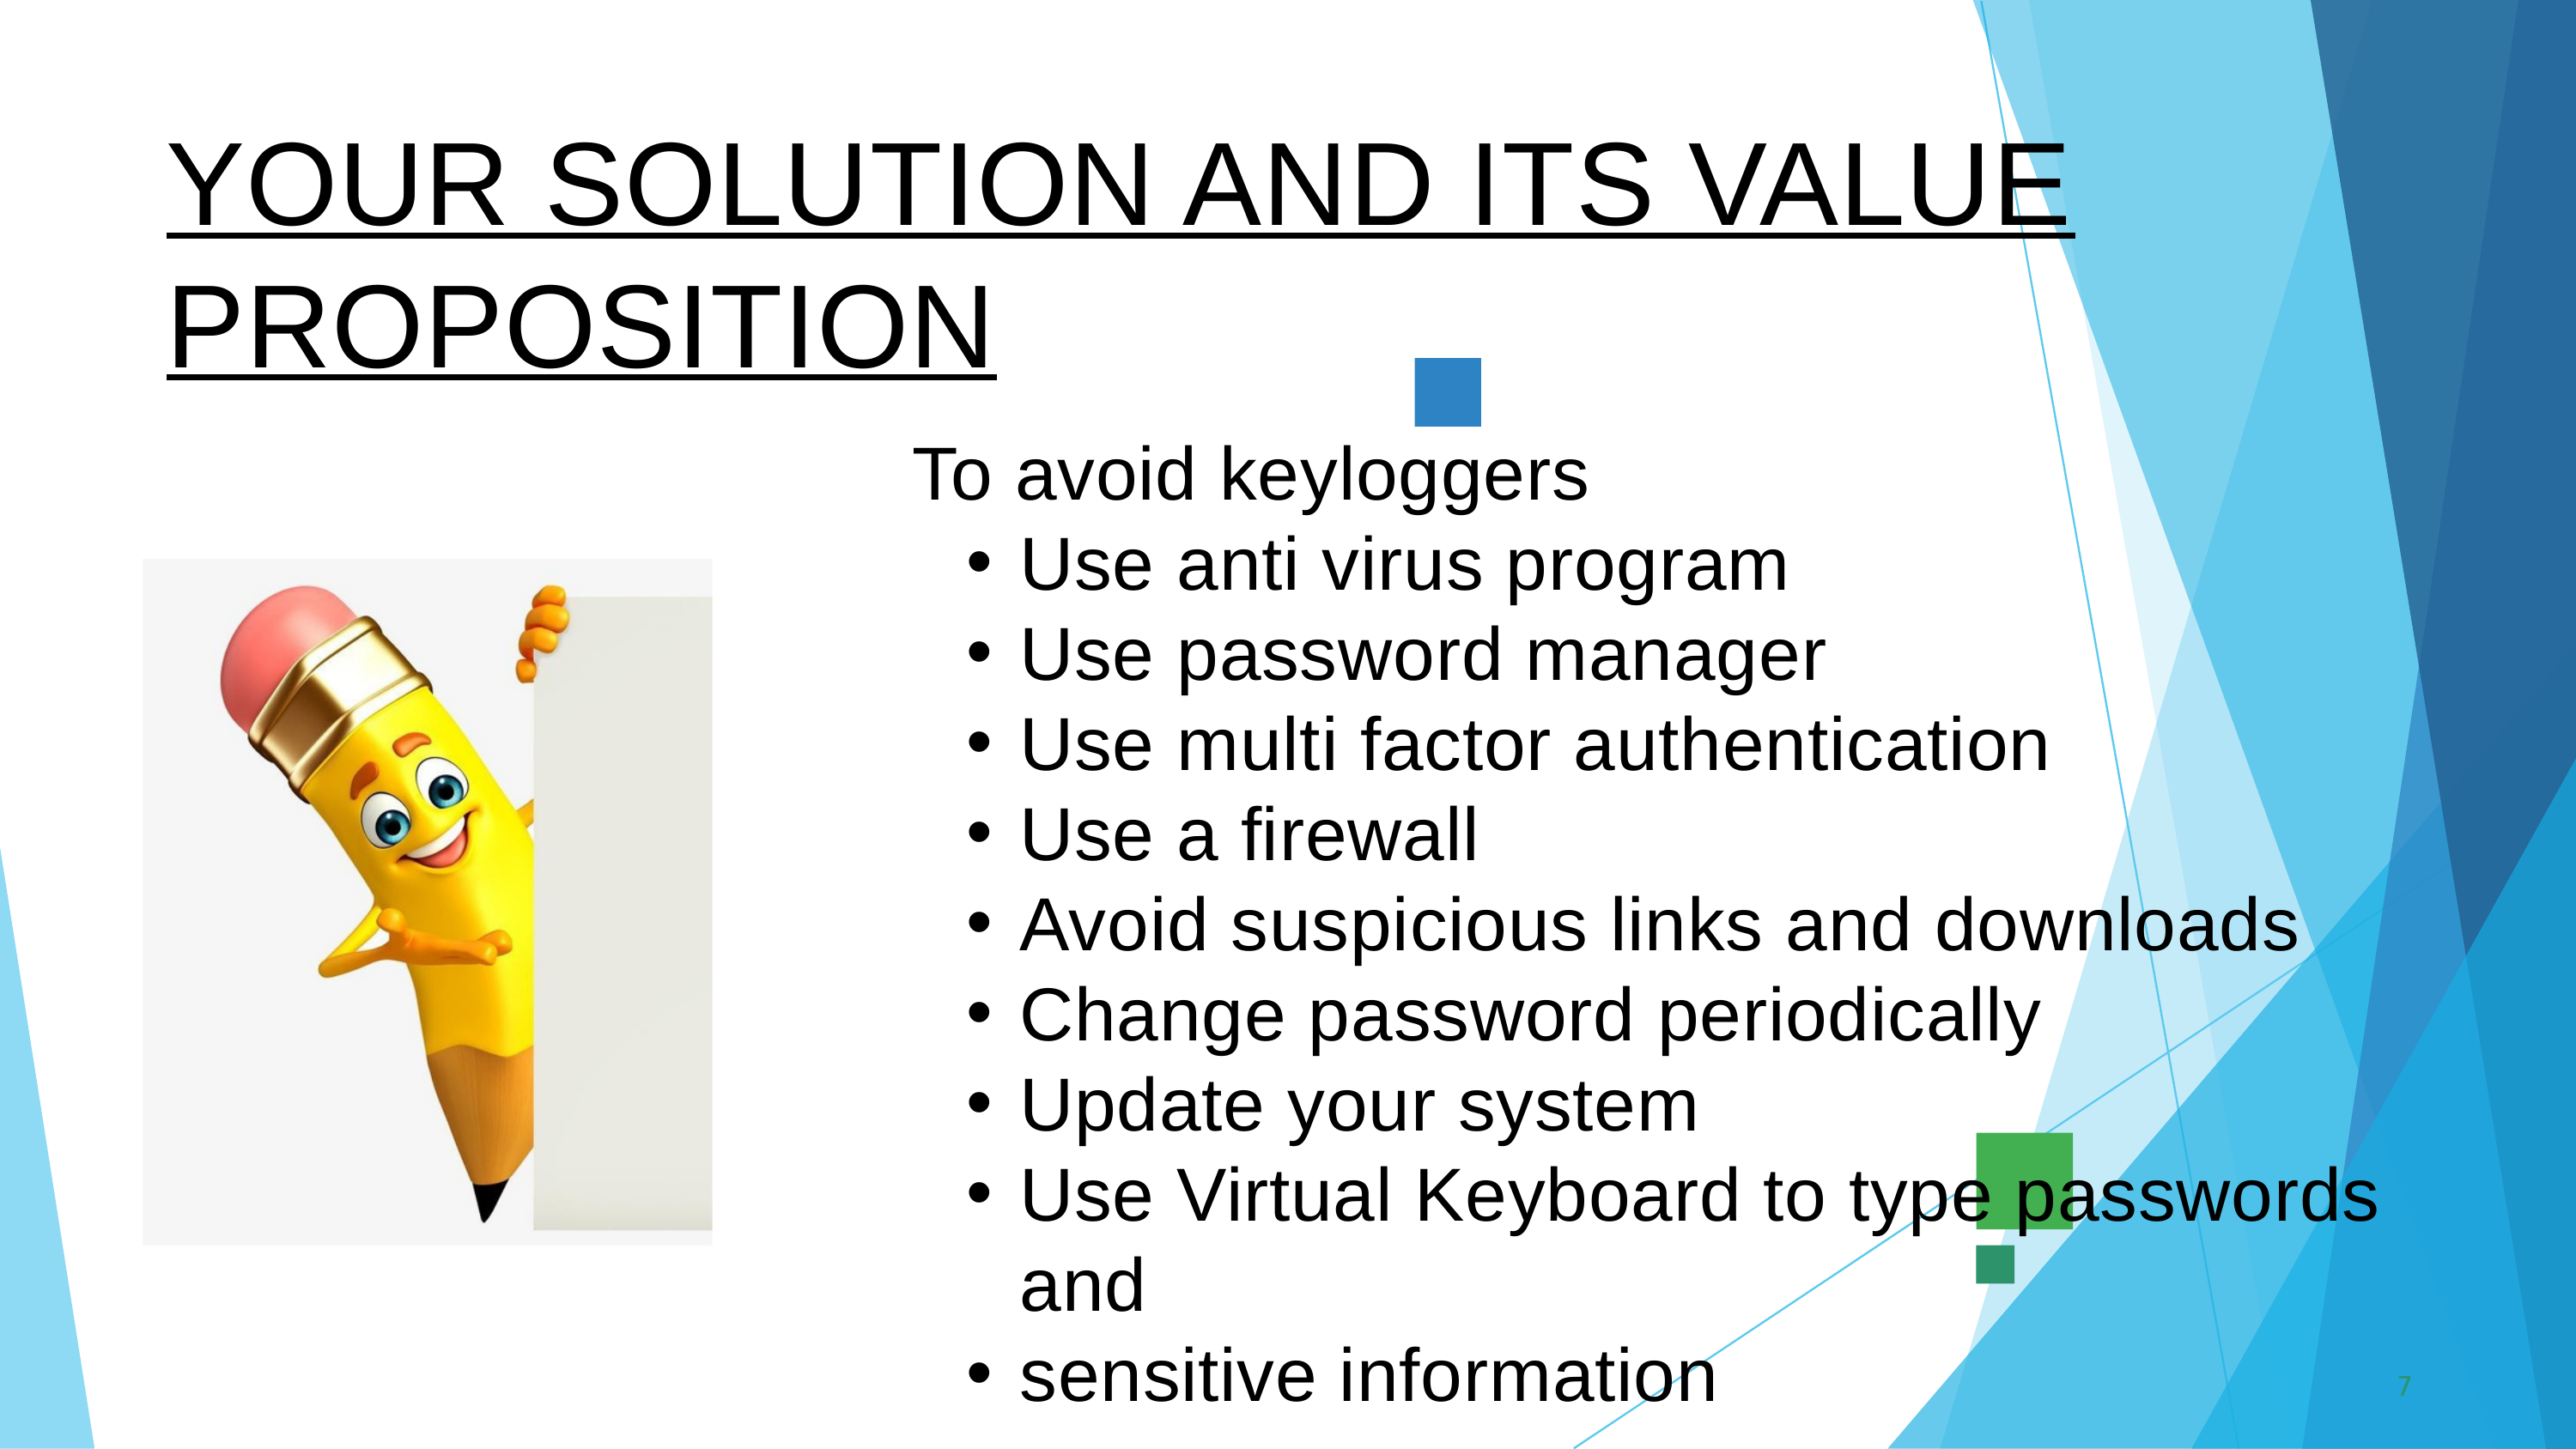

YOUR SOLUTION AND ITS VALUE PROPOSITION

To avoid keyloggers
Use anti virus program
Use password manager
Use multi factor authentication
Use a firewall
Avoid suspicious links and downloads
Change password periodically
Update your system
Use Virtual Keyboard to type passwords and
sensitive information

7